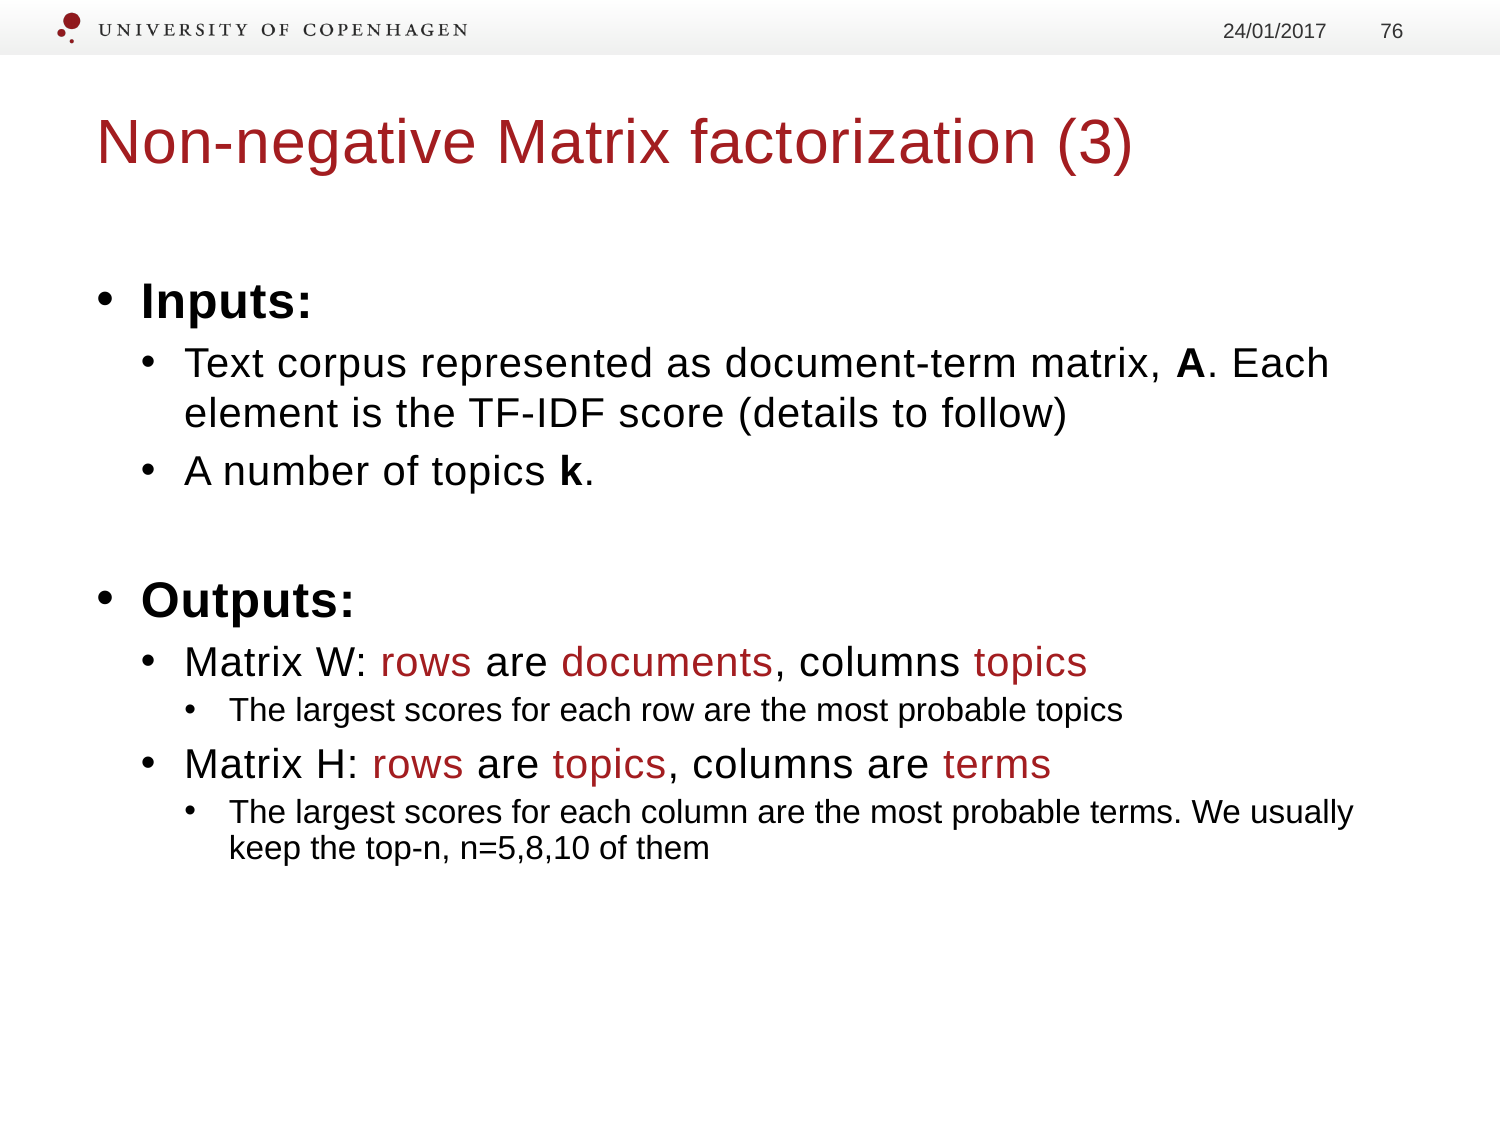

24/01/2017
76
# Non-negative Matrix factorization (3)
Inputs:
Text corpus represented as document-term matrix, A. Each element is the TF-IDF score (details to follow)
A number of topics k.

Outputs:
Matrix W: rows are documents, columns topics
The largest scores for each row are the most probable topics
Matrix H: rows are topics, columns are terms
The largest scores for each column are the most probable terms. We usually keep the top-n, n=5,8,10 of them